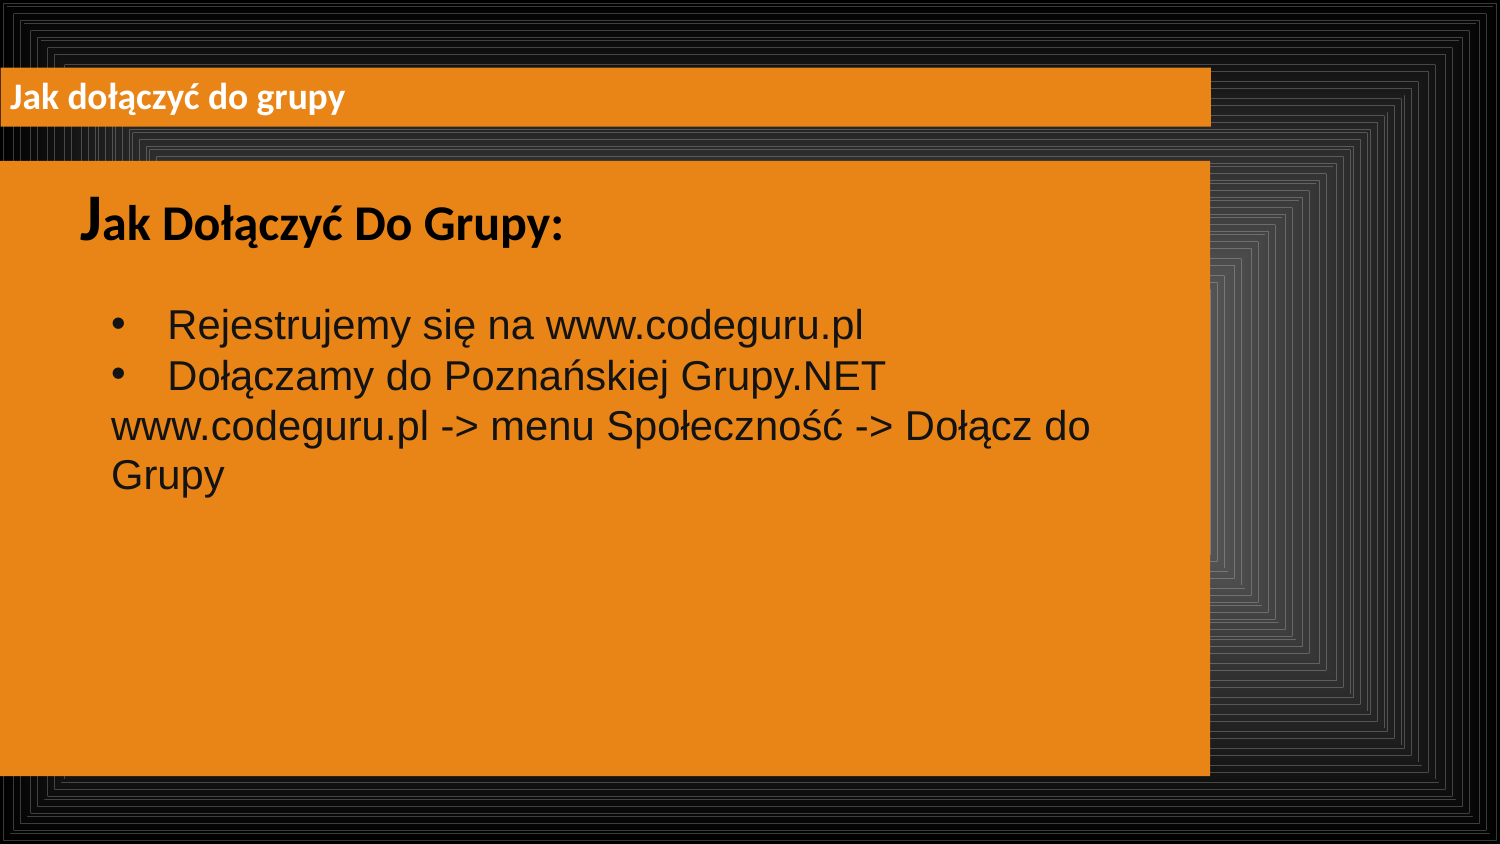

Jak dołączyć do grupy

Jak Dołączyć Do Grupy:
Rejestrujemy się na www.codeguru.pl
Dołączamy do Poznańskiej Grupy.NET
www.codeguru.pl -> menu Społeczność -> Dołącz do Grupy